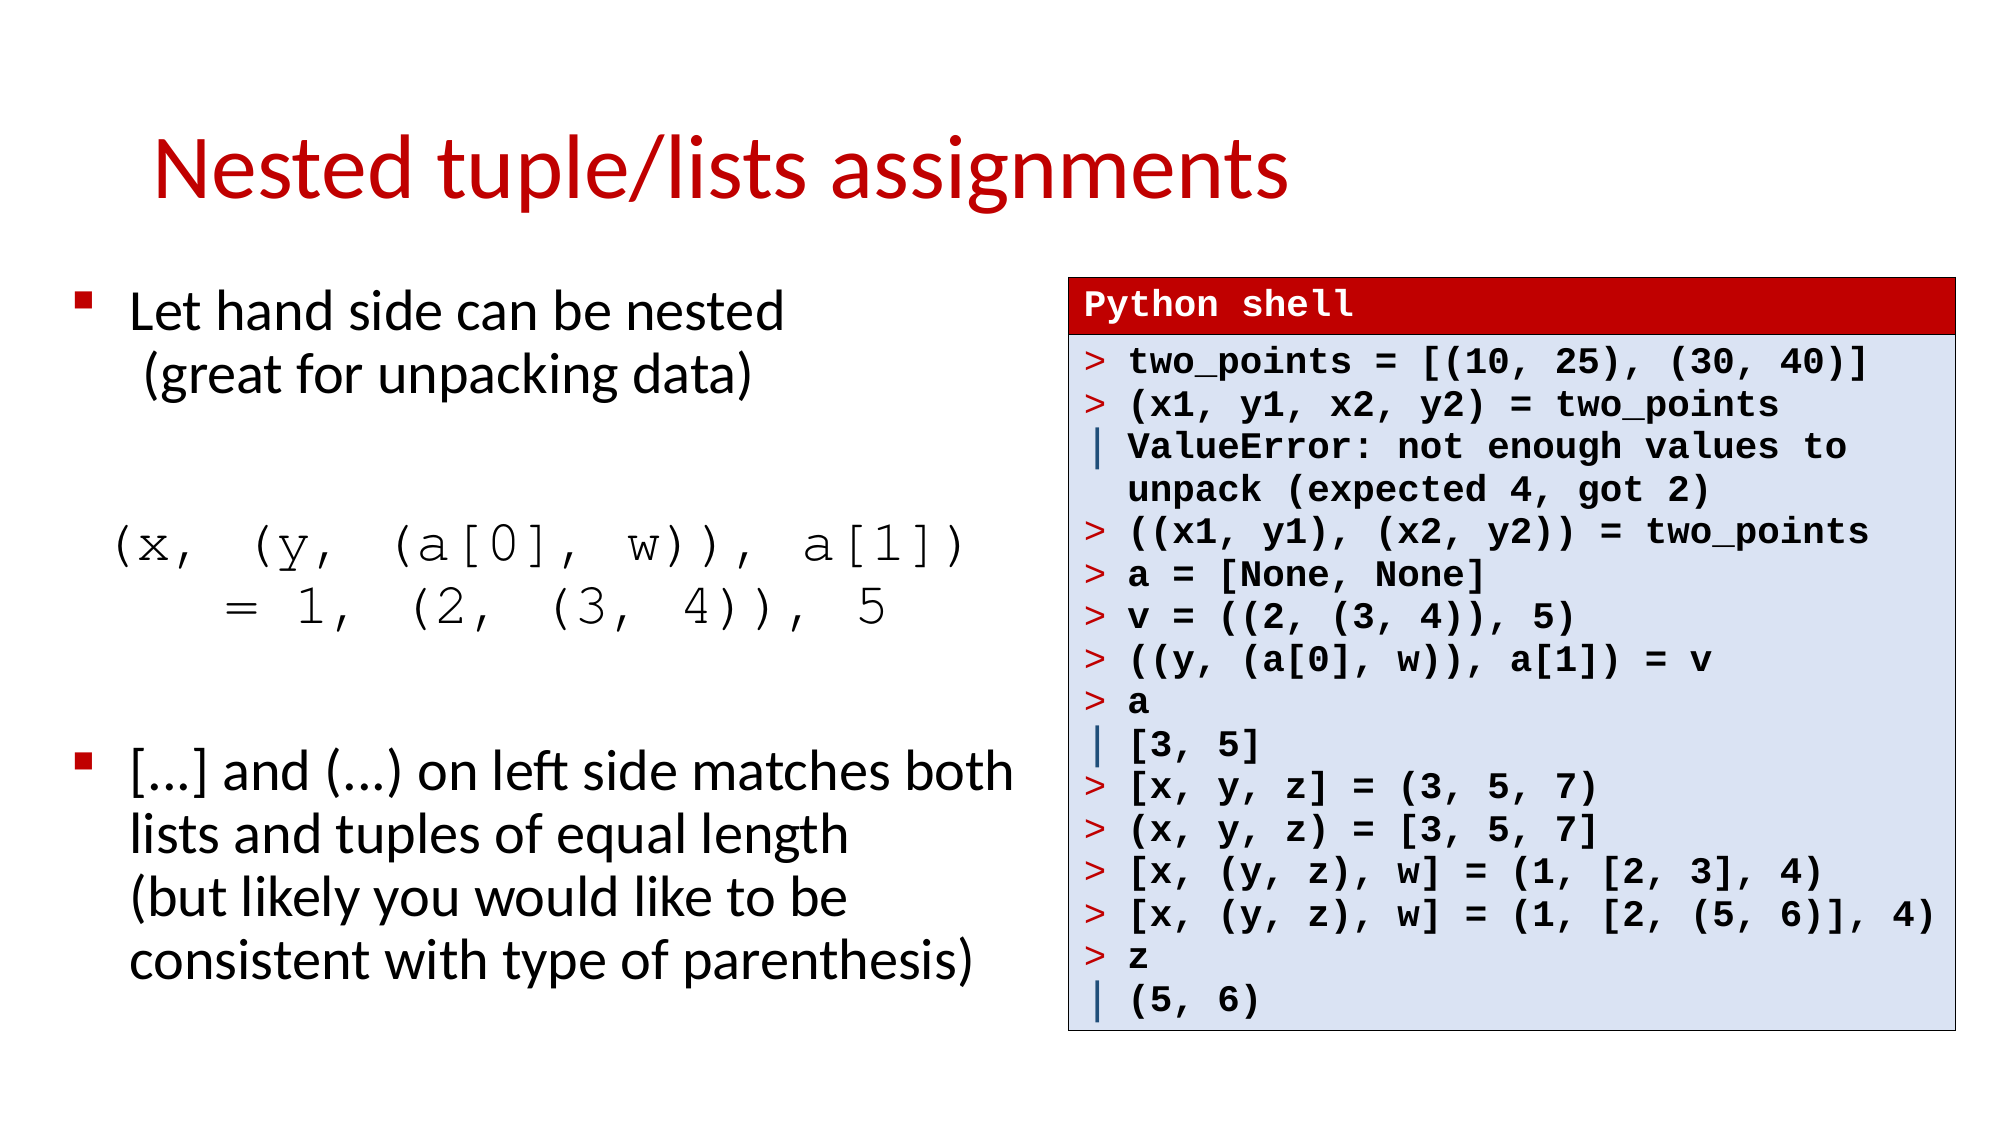

# Nested tuple/lists assignments
Let hand side can be nested
 (great for unpacking data)

(x, (y, (a[0], w)), a[1])
= 1, (2, (3, 4)), 5

[...] and (...) on left side matches both lists and tuples of equal length
(but likely you would like to be consistent with type of parenthesis)

| Python shell |
| --- |
| two\_points = [(10, 25), (30, 40)] (x1, y1, x2, y2) = two\_points ValueError: not enough values to unpack (expected 4, got 2) ((x1, y1), (x2, y2)) = two\_points a = [None, None] v = ((2, (3, 4)), 5) ((y, (a[0], w)), a[1]) = v a [3, 5] [x, y, z] = (3, 5, 7) (x, y, z) = [3, 5, 7] [x, (y, z), w] = (1, [2, 3], 4) [x, (y, z), w] = (1, [2, (5, 6)], 4) z (5, 6) |